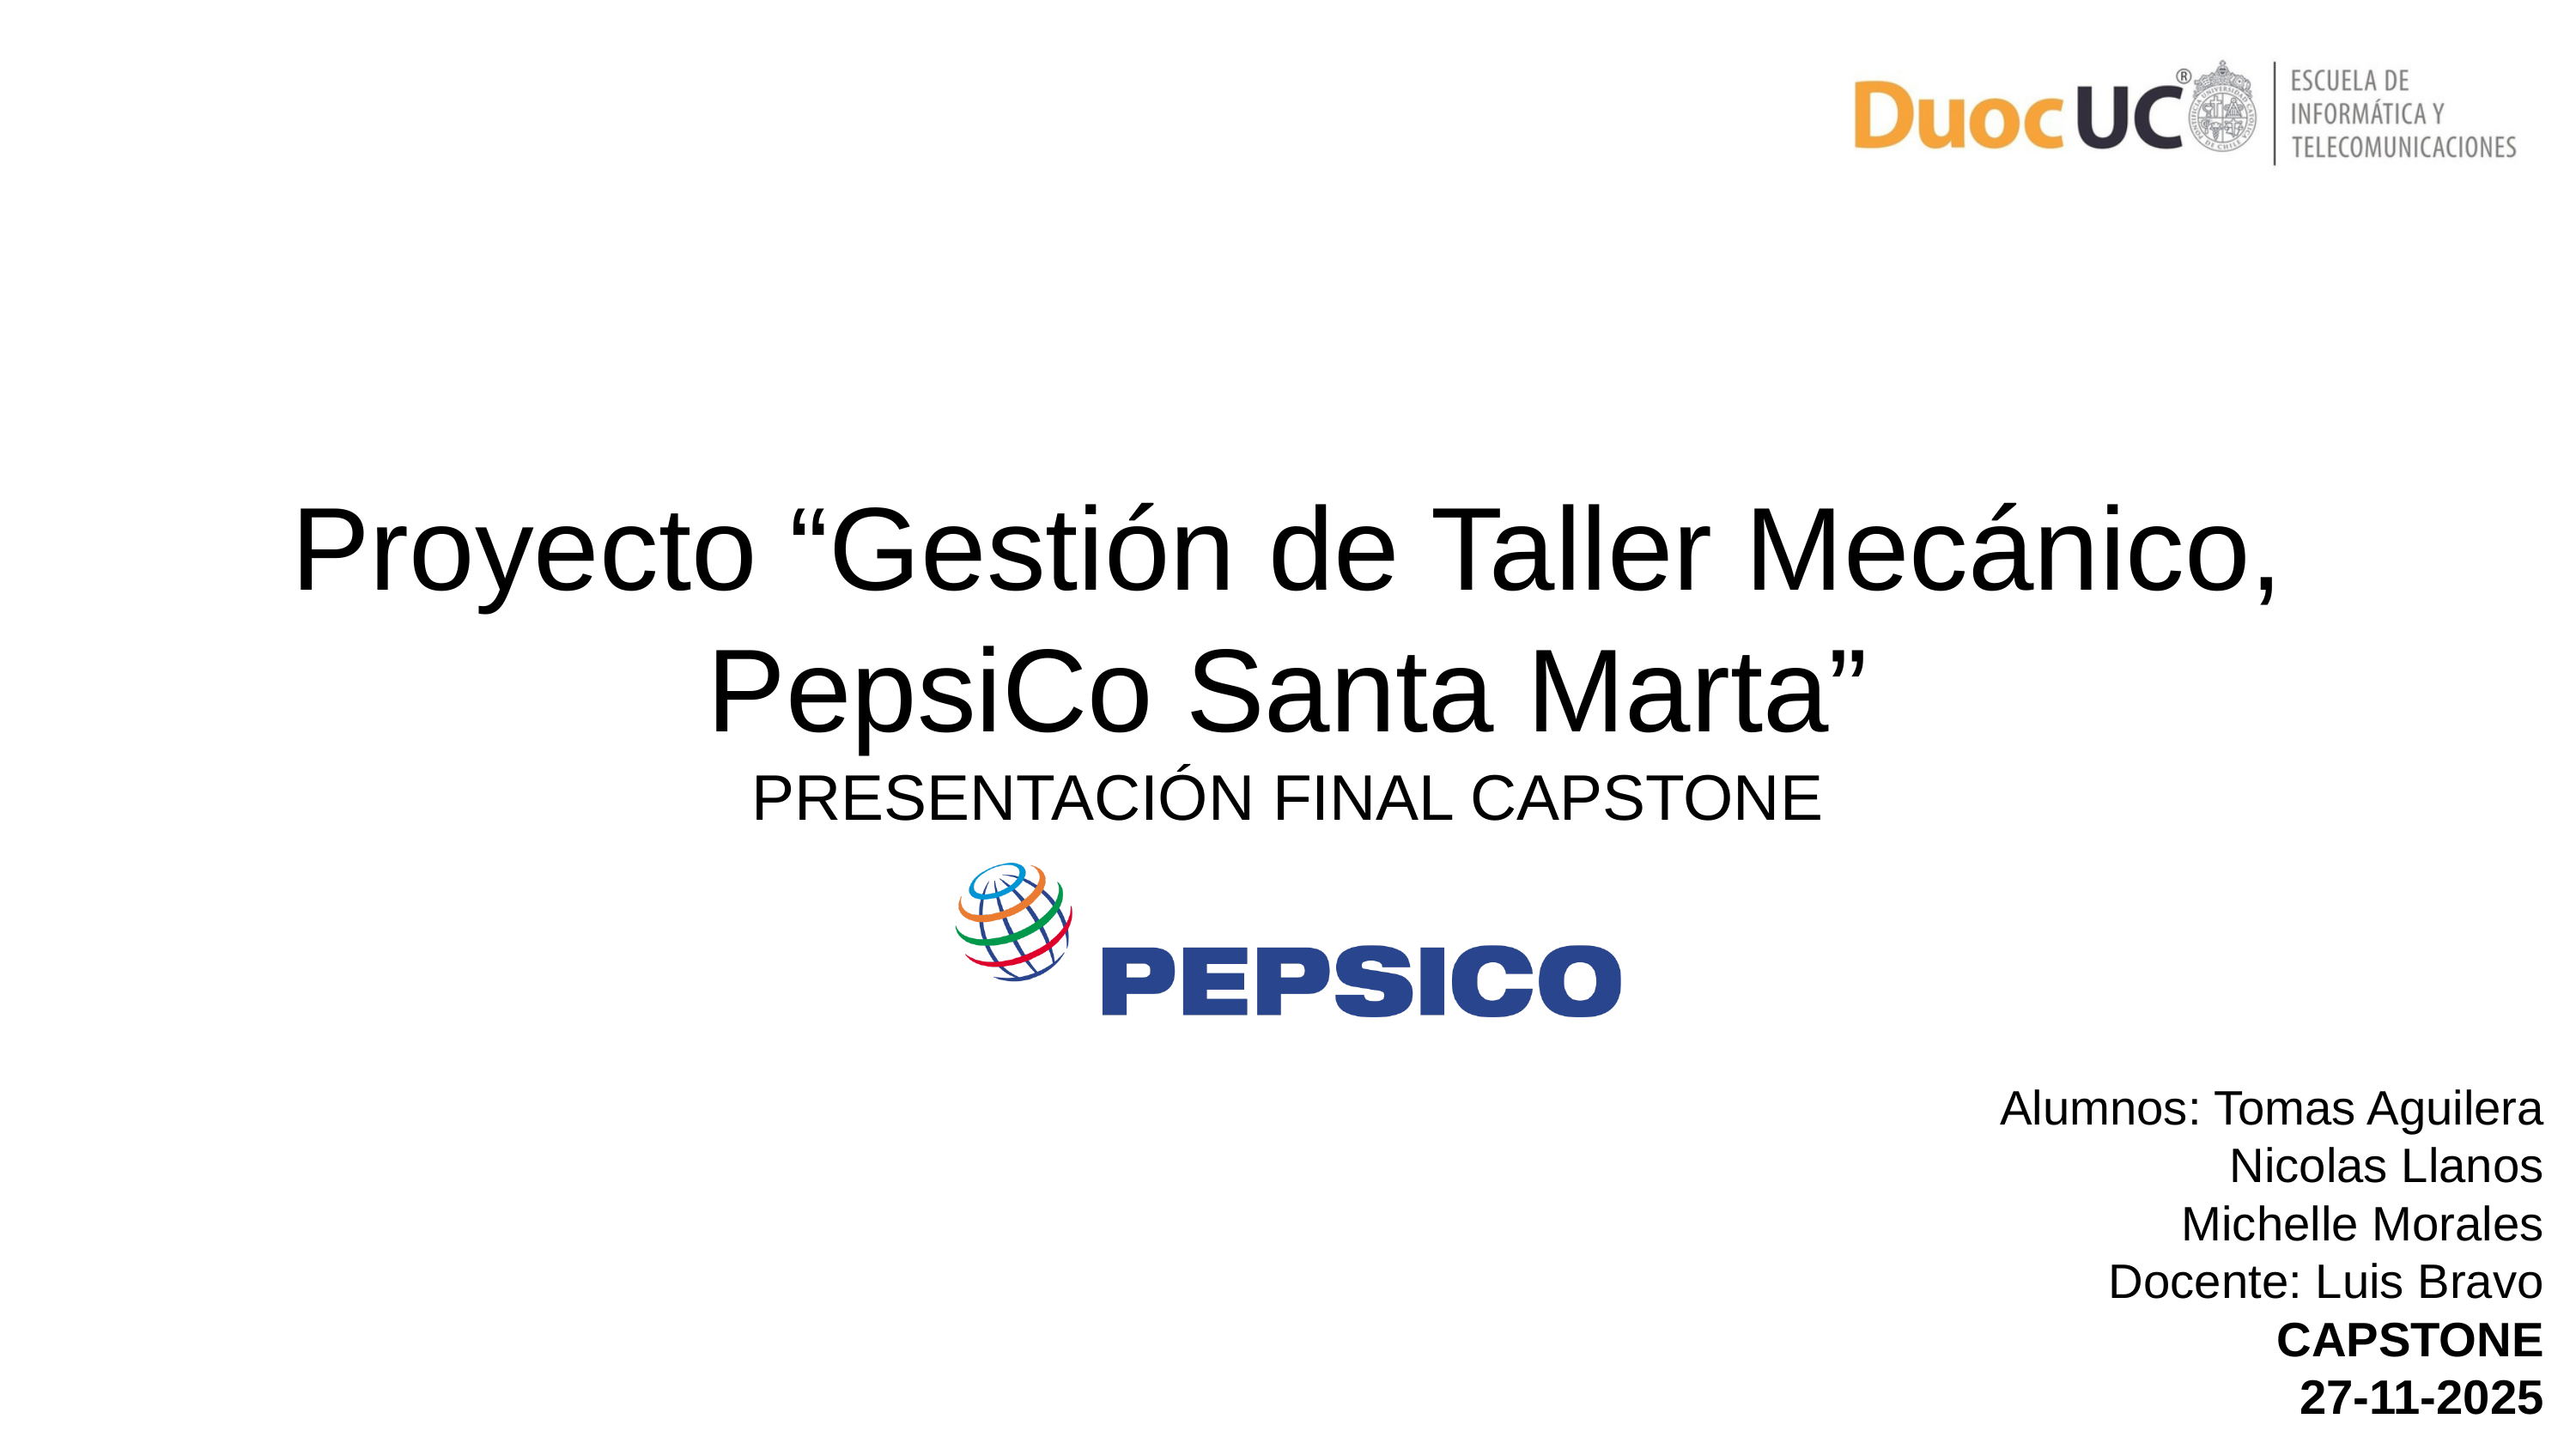

Proyecto “Gestión de Taller Mecánico,
PepsiCo Santa Marta”
PRESENTACIÓN FINAL CAPSTONE

Alumnos: Tomas Aguilera
Nicolas Llanos
Michelle Morales
Docente: Luis Bravo
CAPSTONE
27-11-2025